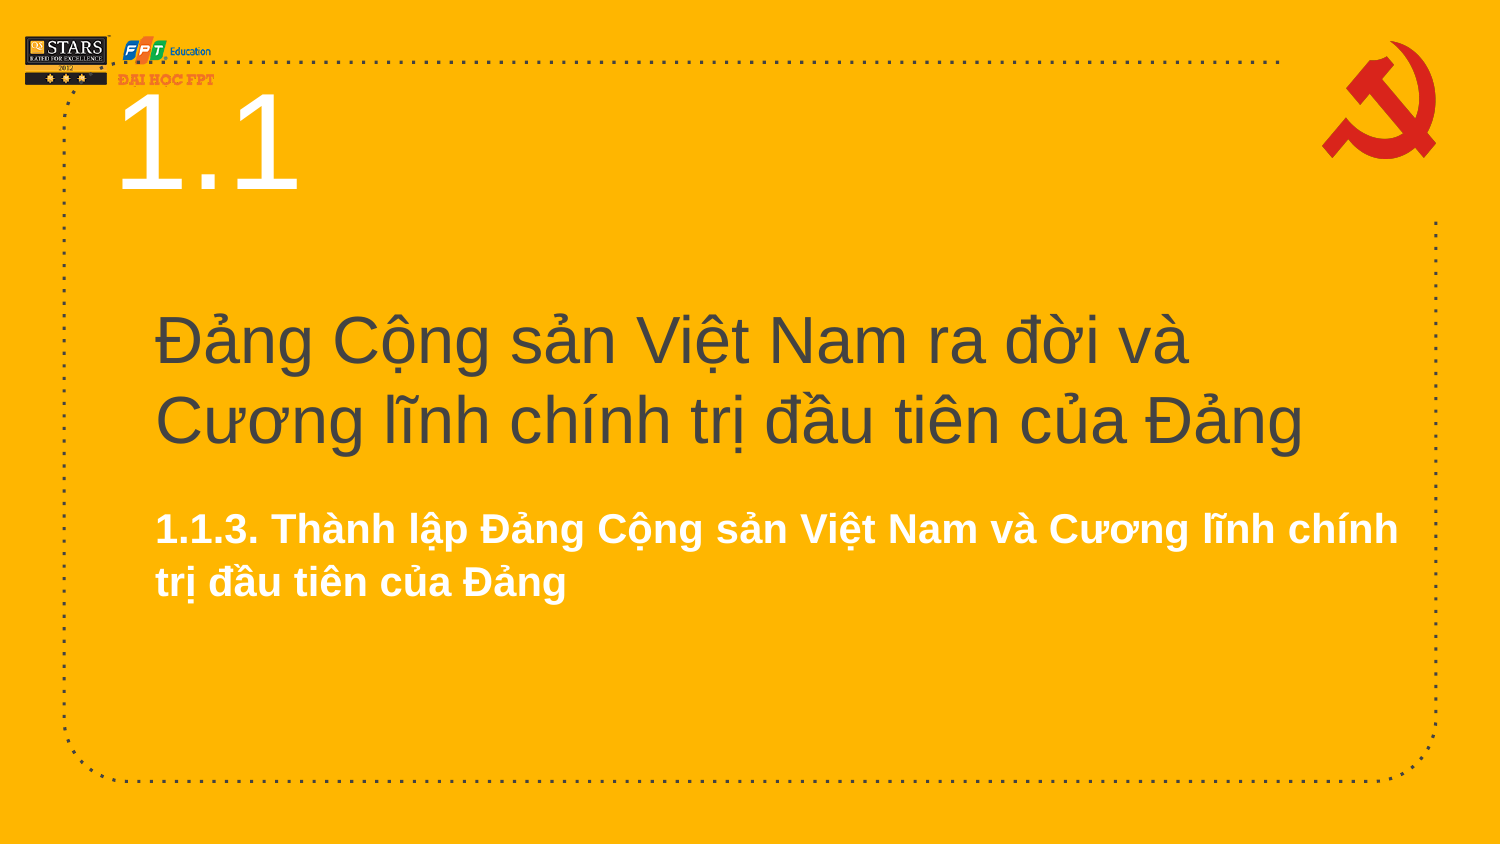

1.1
# Đảng Cộng sản Việt Nam ra đời và Cương lĩnh chính trị đầu tiên của Đảng
1.1.3. Thành lập Đảng Cộng sản Việt Nam và Cương lĩnh chính trị đầu tiên của Đảng